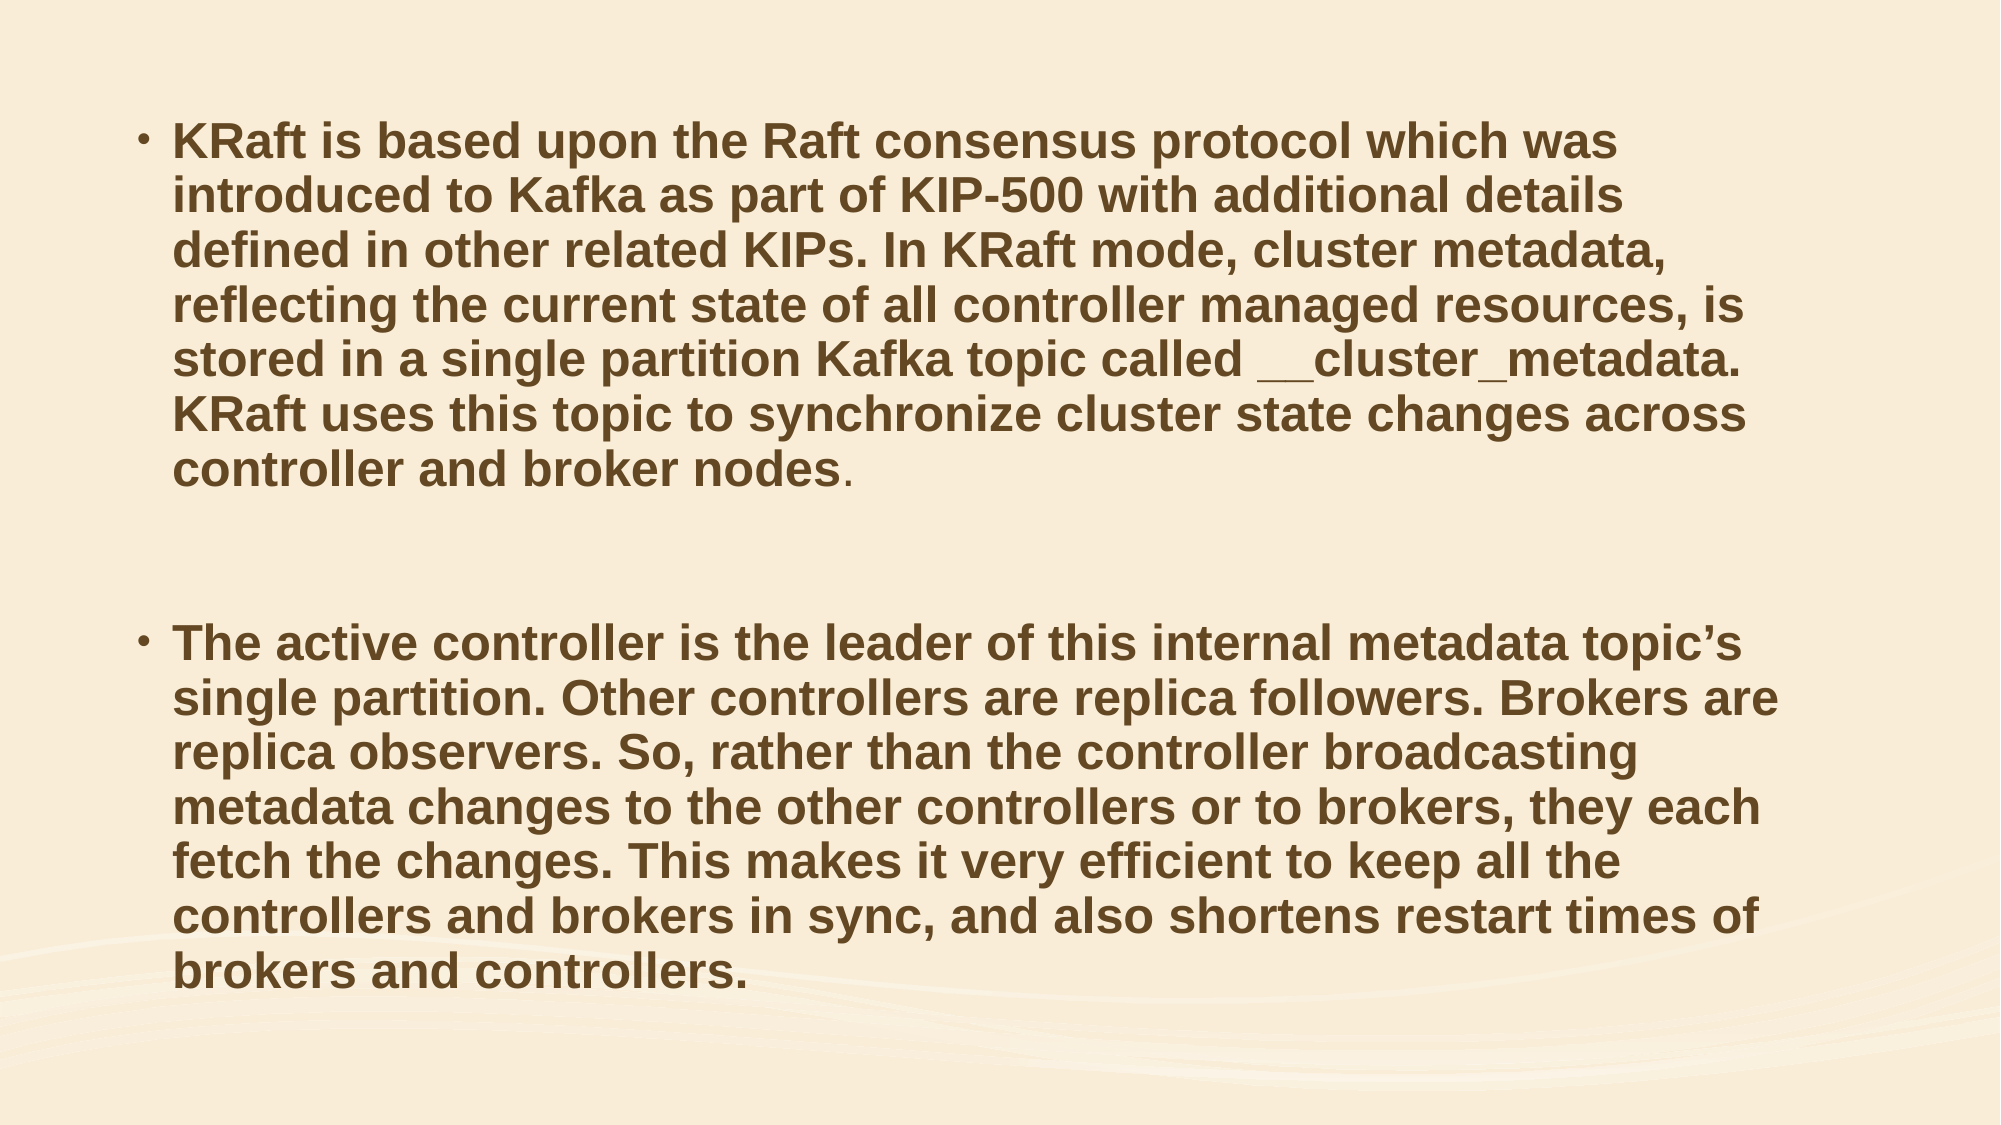

KRaft is based upon the Raft consensus protocol which was introduced to Kafka as part of KIP-500 with additional details defined in other related KIPs. In KRaft mode, cluster metadata, reflecting the current state of all controller managed resources, is stored in a single partition Kafka topic called __cluster_metadata. KRaft uses this topic to synchronize cluster state changes across controller and broker nodes.

The active controller is the leader of this internal metadata topic’s single partition. Other controllers are replica followers. Brokers are replica observers. So, rather than the controller broadcasting metadata changes to the other controllers or to brokers, they each fetch the changes. This makes it very efficient to keep all the controllers and brokers in sync, and also shortens restart times of brokers and controllers.